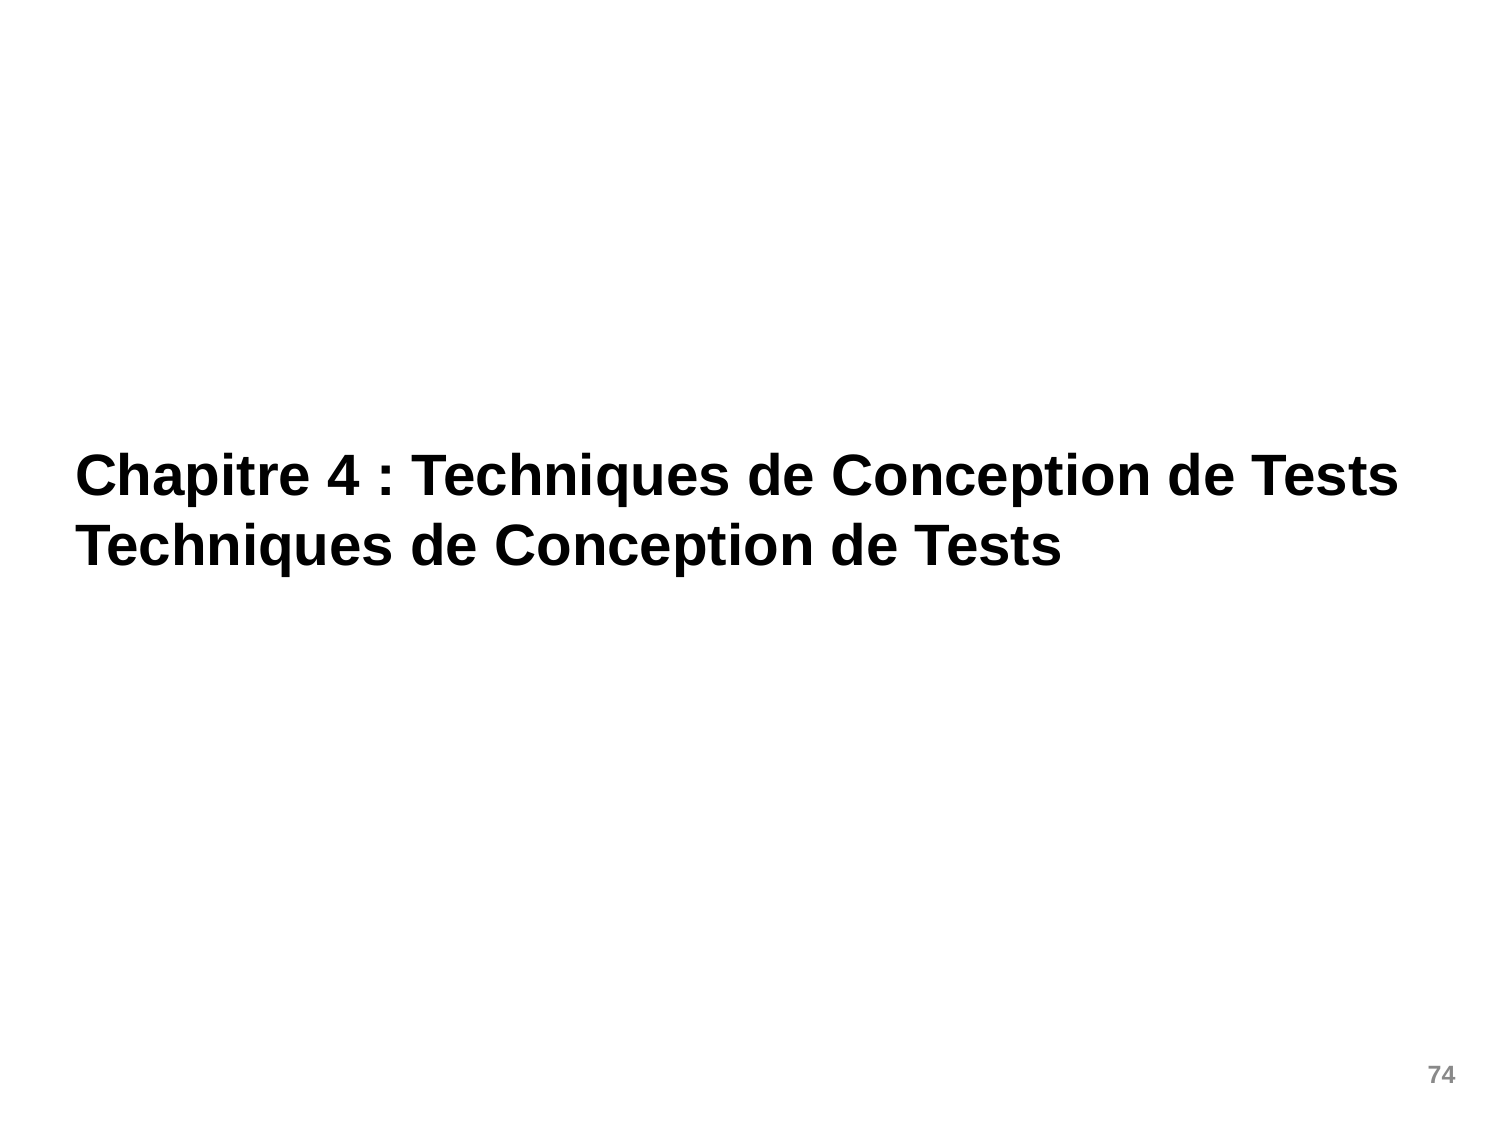

# Chapitre 4 : Techniques de Conception de Tests Techniques de Conception de Tests
74